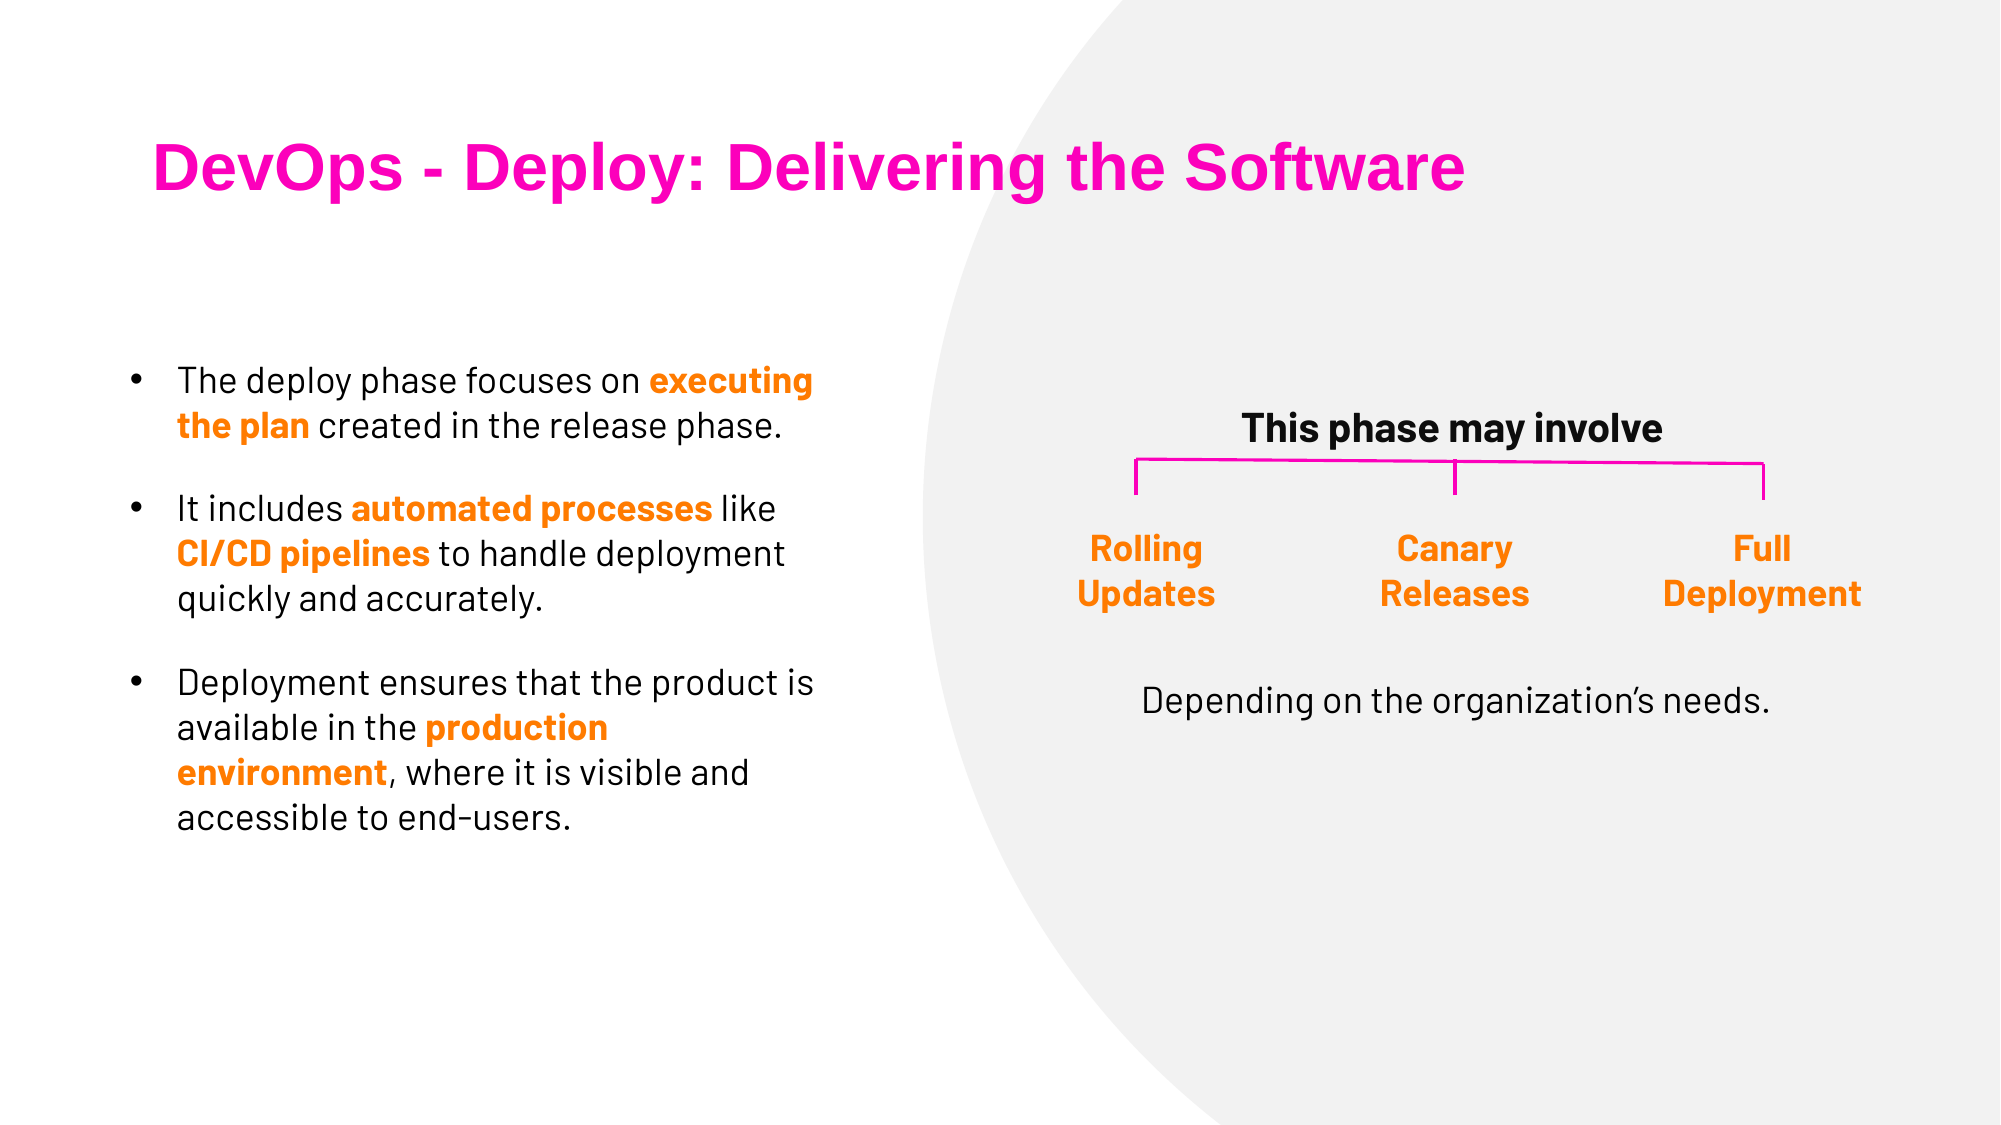

# DevOps - Deploy: Delivering the Software
The deploy phase focuses on executing the plan created in the release phase.
This phase may involve

Depending on the organization’s needs.
It includes automated processes like CI/CD pipelines to handle deployment quickly and accurately.
Full Deployment
Canary Releases
Rolling Updates
Deployment ensures that the product is available in the production environment, where it is visible and accessible to end-users.